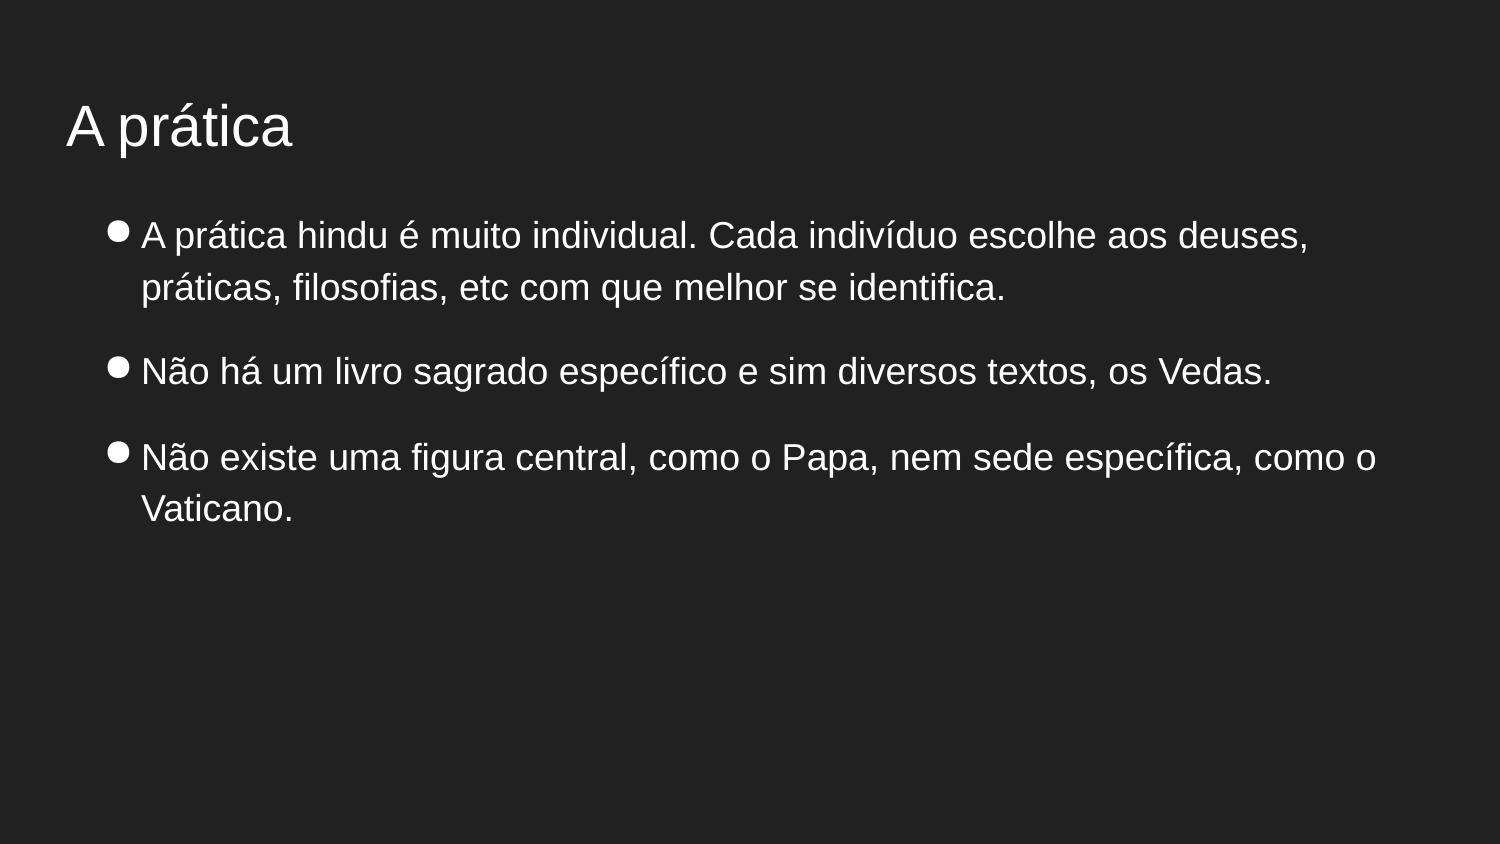

# A prática
A prática hindu é muito individual. Cada indivíduo escolhe aos deuses, práticas, filosofias, etc com que melhor se identifica.
Não há um livro sagrado específico e sim diversos textos, os Vedas.
Não existe uma figura central, como o Papa, nem sede específica, como o Vaticano.